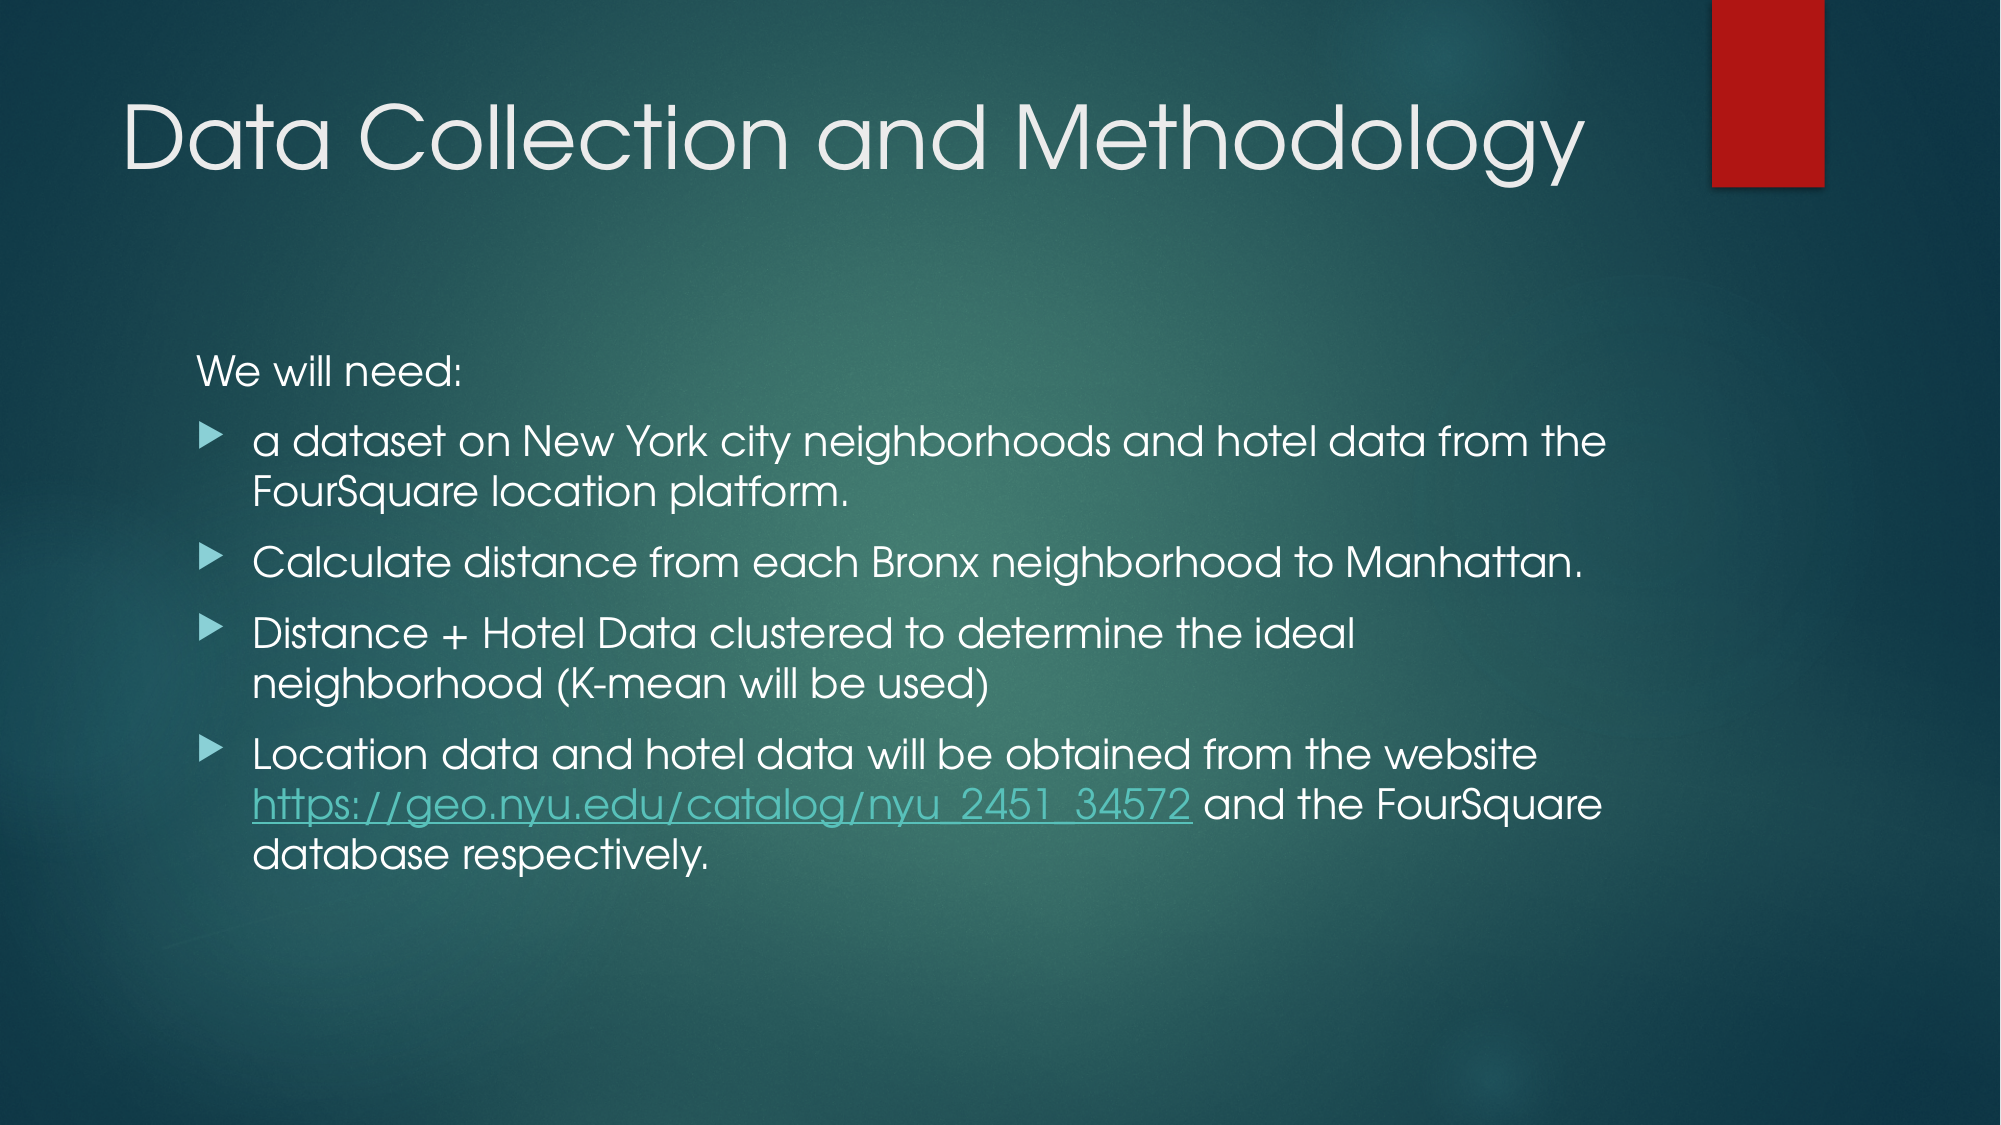

# Data Collection and Methodology
We will need:
a dataset on New York city neighborhoods and hotel data from the FourSquare location platform.
Calculate distance from each Bronx neighborhood to Manhattan.
Distance + Hotel Data clustered to determine the ideal neighborhood (K-mean will be used)
Location data and hotel data will be obtained from the website https://geo.nyu.edu/catalog/nyu_2451_34572 and the FourSquare database respectively.